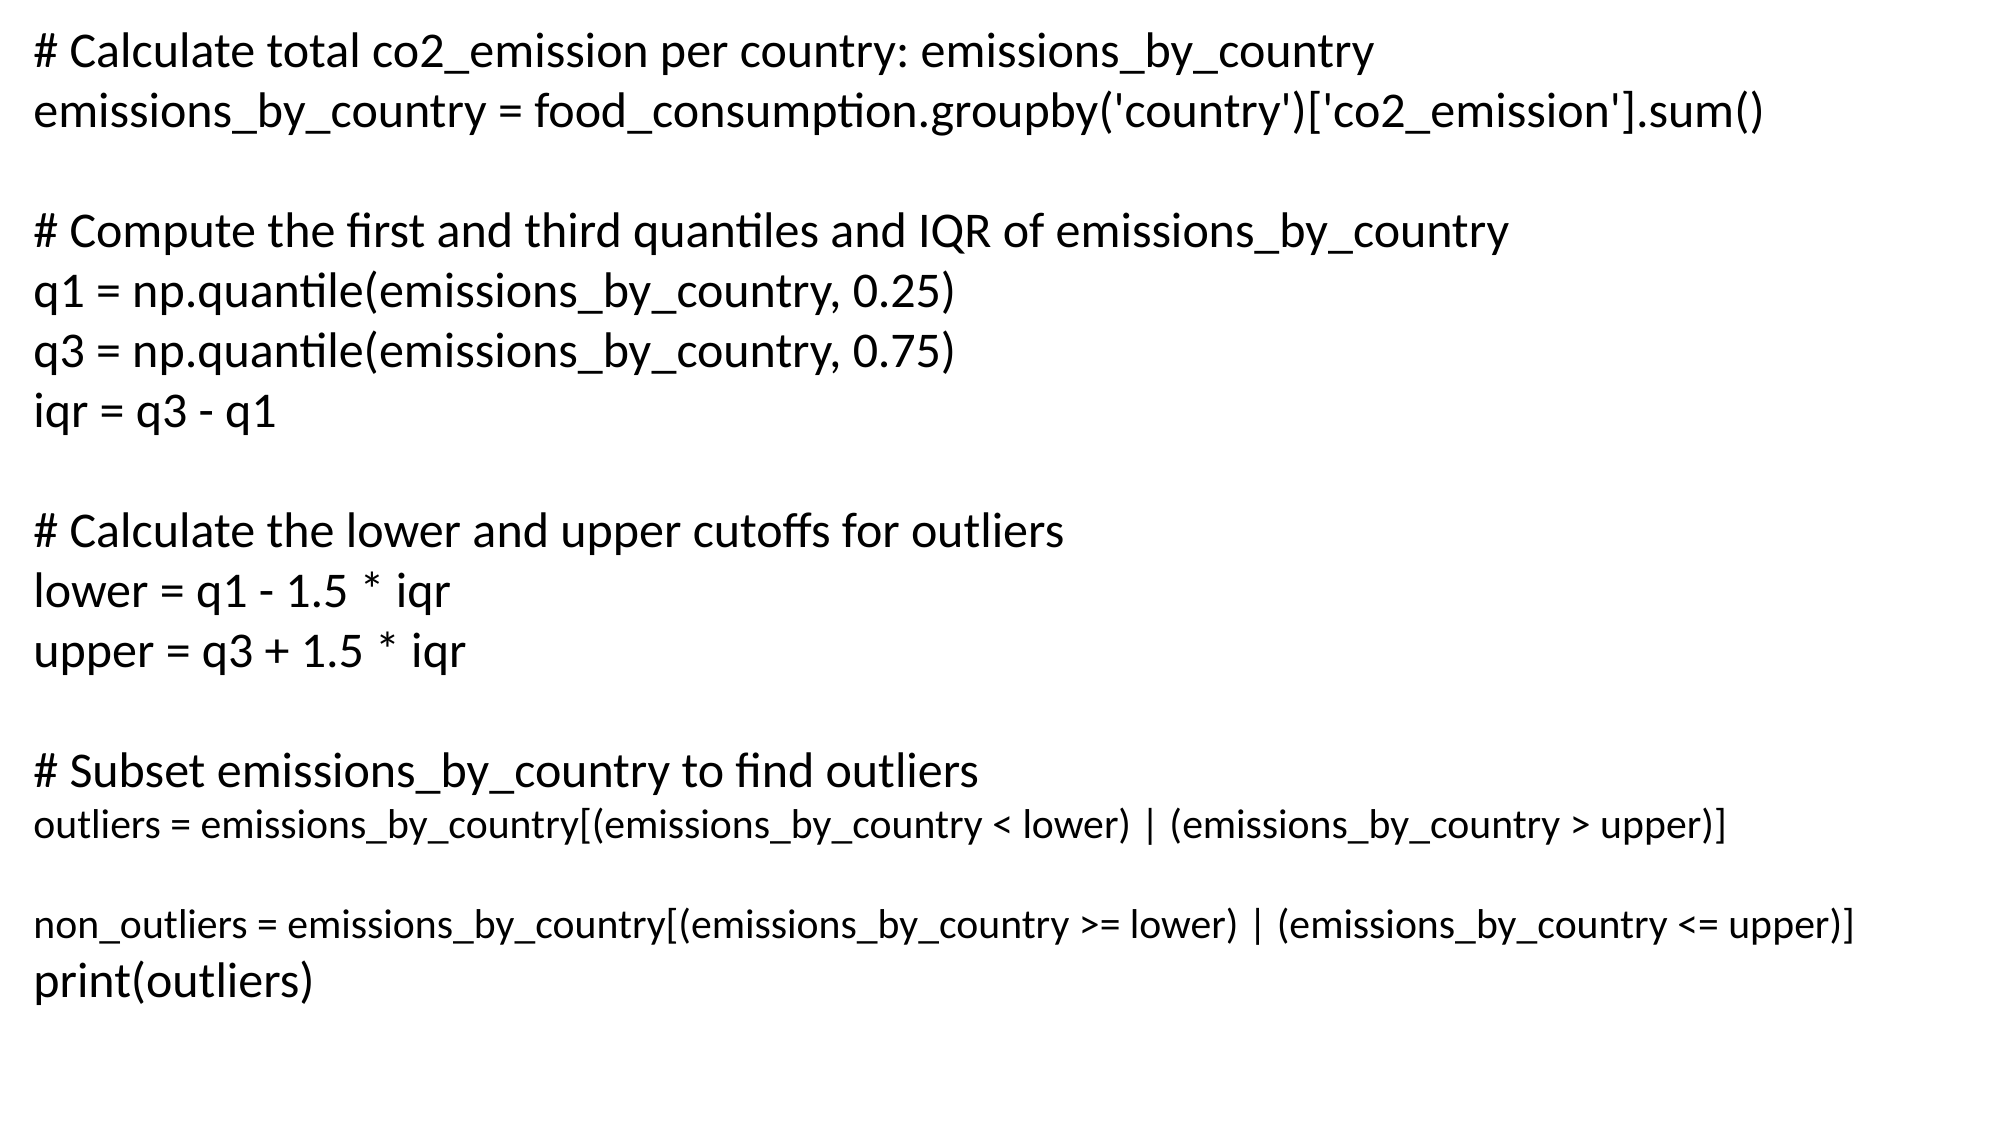

# Calculate total co2_emission per country: emissions_by_country
emissions_by_country = food_consumption.groupby('country')['co2_emission'].sum()

# Compute the first and third quantiles and IQR of emissions_by_country
q1 = np.quantile(emissions_by_country, 0.25)
q3 = np.quantile(emissions_by_country, 0.75)
iqr = q3 - q1

# Calculate the lower and upper cutoffs for outliers
lower = q1 - 1.5 * iqr
upper = q3 + 1.5 * iqr

# Subset emissions_by_country to find outliers
outliers = emissions_by_country[(emissions_by_country < lower) | (emissions_by_country > upper)]

non_outliers = emissions_by_country[(emissions_by_country >= lower) | (emissions_by_country <= upper)]
print(outliers)